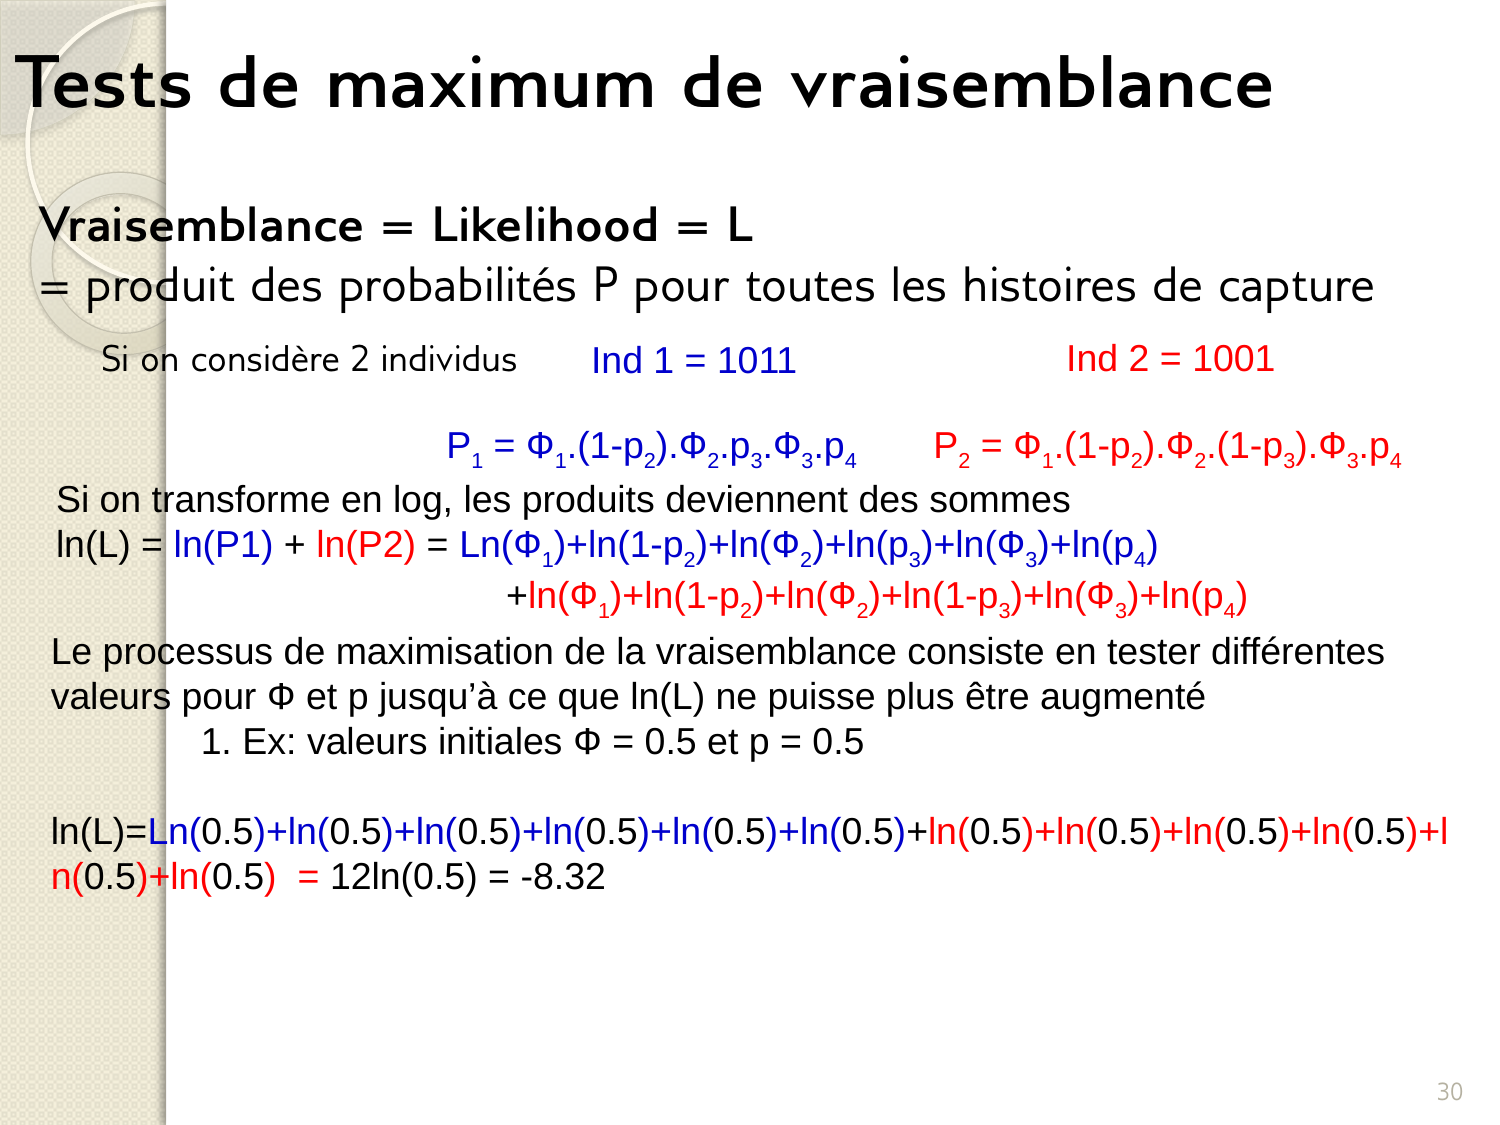

# Tests de maximum de vraisemblance
Vraisemblance = Likelihood = L
= produit des probabilités P pour toutes les histoires de capture
Si on considère 2 individus
Ind 2 = 1001
Ind 1 = 1011
P1 = Ф1.(1-p2).Ф2.p3.Ф3.p4
P2 = Ф1.(1-p2).Ф2.(1-p3).Ф3.p4
Si on transforme en log, les produits deviennent des sommes
ln(L) = ln(P1) + ln(P2) = Ln(Ф1)+ln(1-p2)+ln(Ф2)+ln(p3)+ln(Ф3)+ln(p4)
			+ln(Ф1)+ln(1-p2)+ln(Ф2)+ln(1-p3)+ln(Ф3)+ln(p4)
Le processus de maximisation de la vraisemblance consiste en tester différentes valeurs pour Ф et p jusqu’à ce que ln(L) ne puisse plus être augmenté
	1. Ex: valeurs initiales Ф = 0.5 et p = 0.5
	ln(L)=Ln(0.5)+ln(0.5)+ln(0.5)+ln(0.5)+ln(0.5)+ln(0.5)+ln(0.5)+ln(0.5)+ln(0.5)+ln(0.5)+ln(0.5)+ln(0.5)  = 12ln(0.5) = -8.32
30